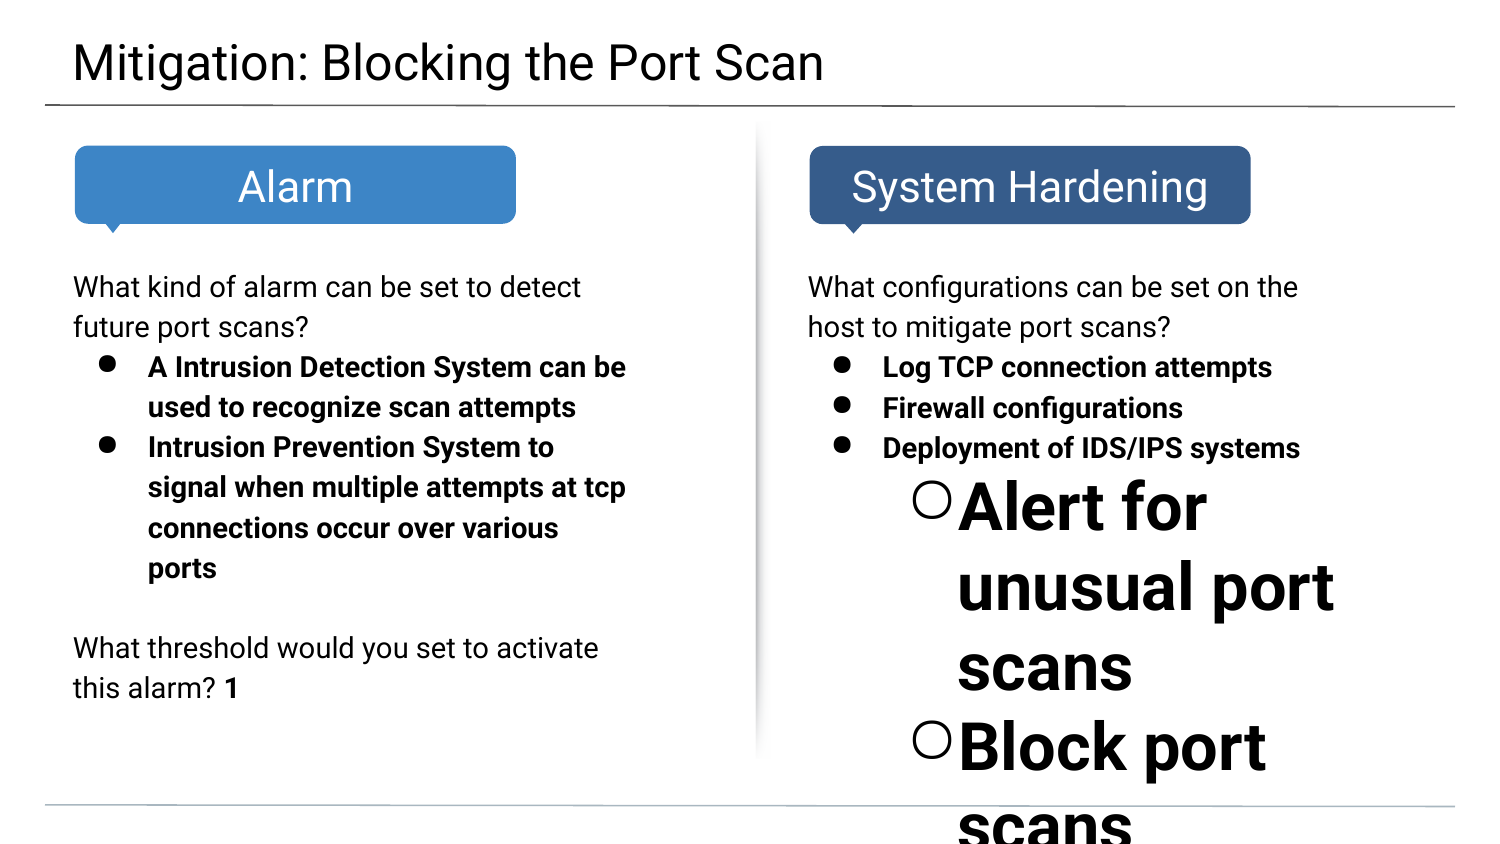

# Mitigation: Blocking the Port Scan
What kind of alarm can be set to detect future port scans?
A Intrusion Detection System can be used to recognize scan attempts
Intrusion Prevention System to signal when multiple attempts at tcp connections occur over various ports

What threshold would you set to activate this alarm? 1
What configurations can be set on the host to mitigate port scans?
Log TCP connection attempts
Firewall configurations
Deployment of IDS/IPS systems
Alert for unusual port scans
Block port scans